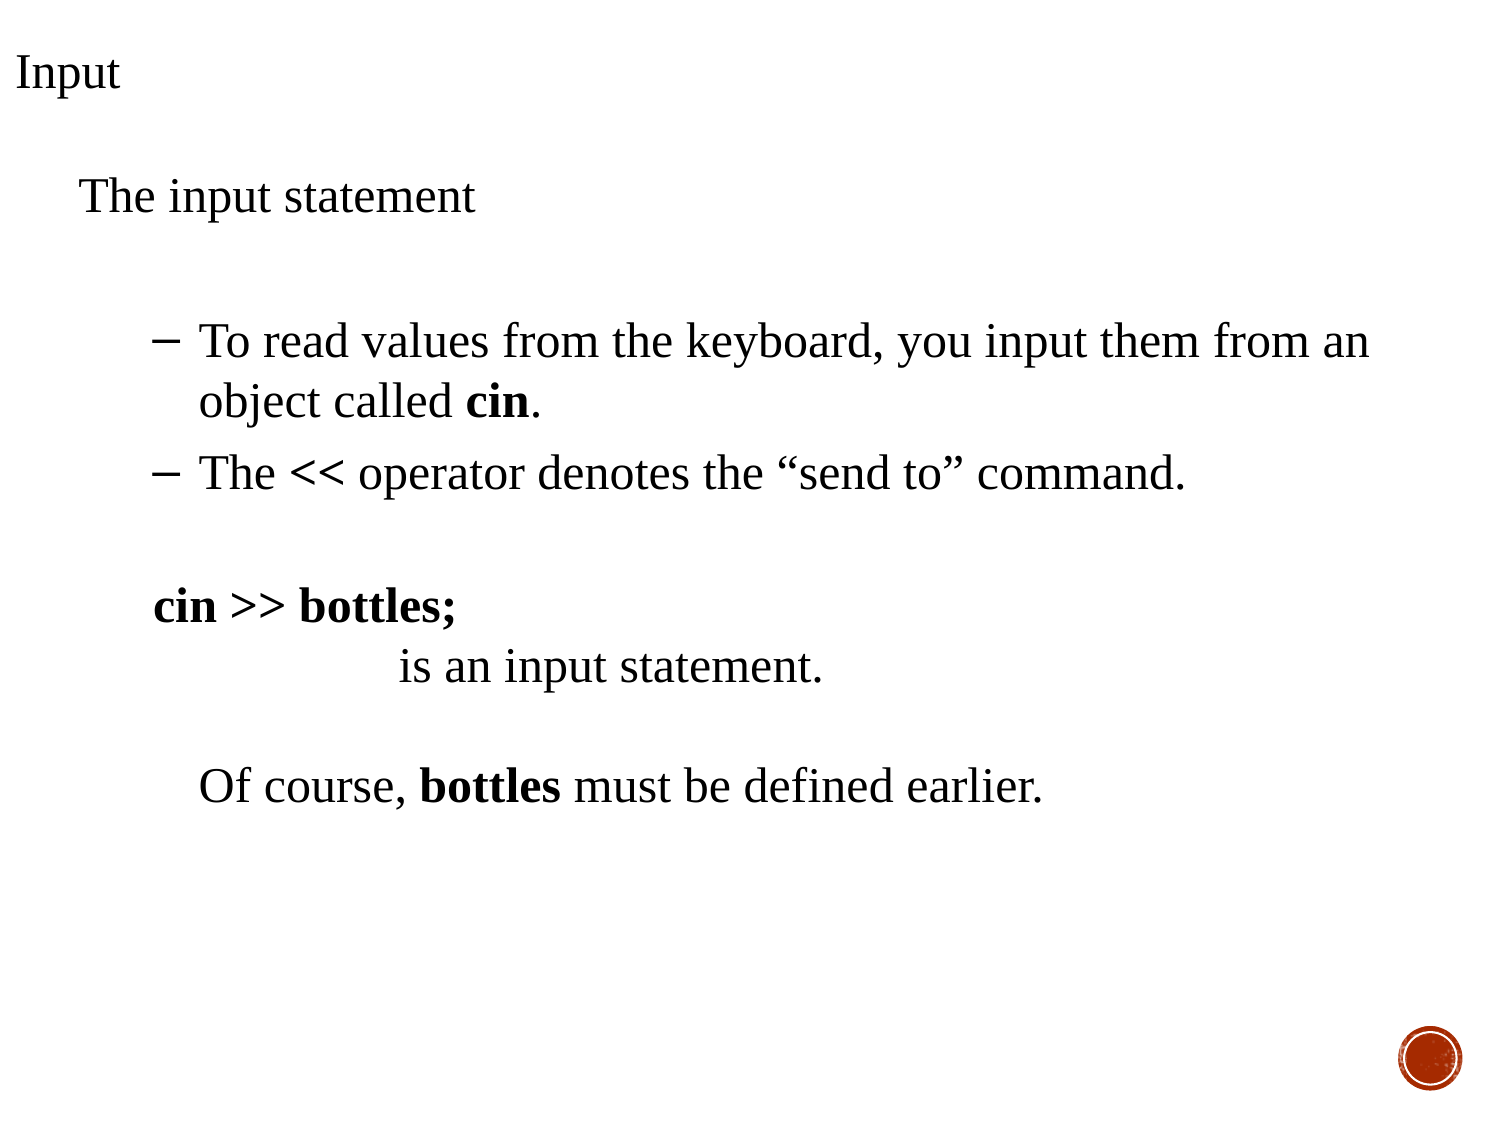

Input
The input statement

To read values from the keyboard, you input them from an object called cin.
The << operator denotes the “send to” command.
cin >> bottles;
                is an input statement.
Of course, bottles must be defined earlier.